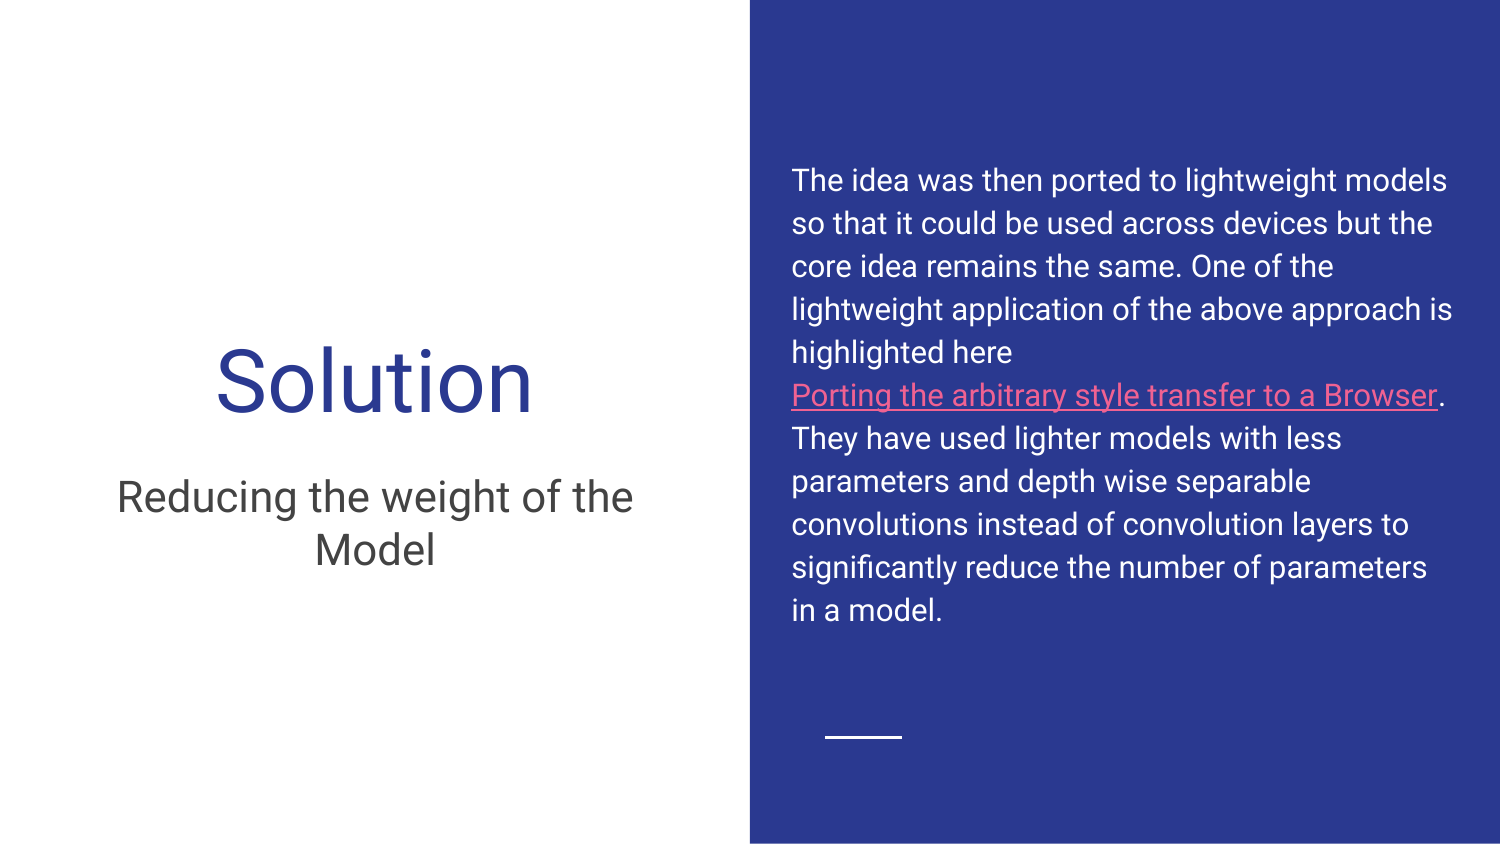

The idea was then ported to lightweight models so that it could be used across devices but the core idea remains the same. One of the lightweight application of the above approach is highlighted here Porting the arbitrary style transfer to a Browser.  They have used lighter models with less parameters and depth wise separable convolutions instead of convolution layers to significantly reduce the number of parameters in a model.
# Solution
Reducing the weight of the Model